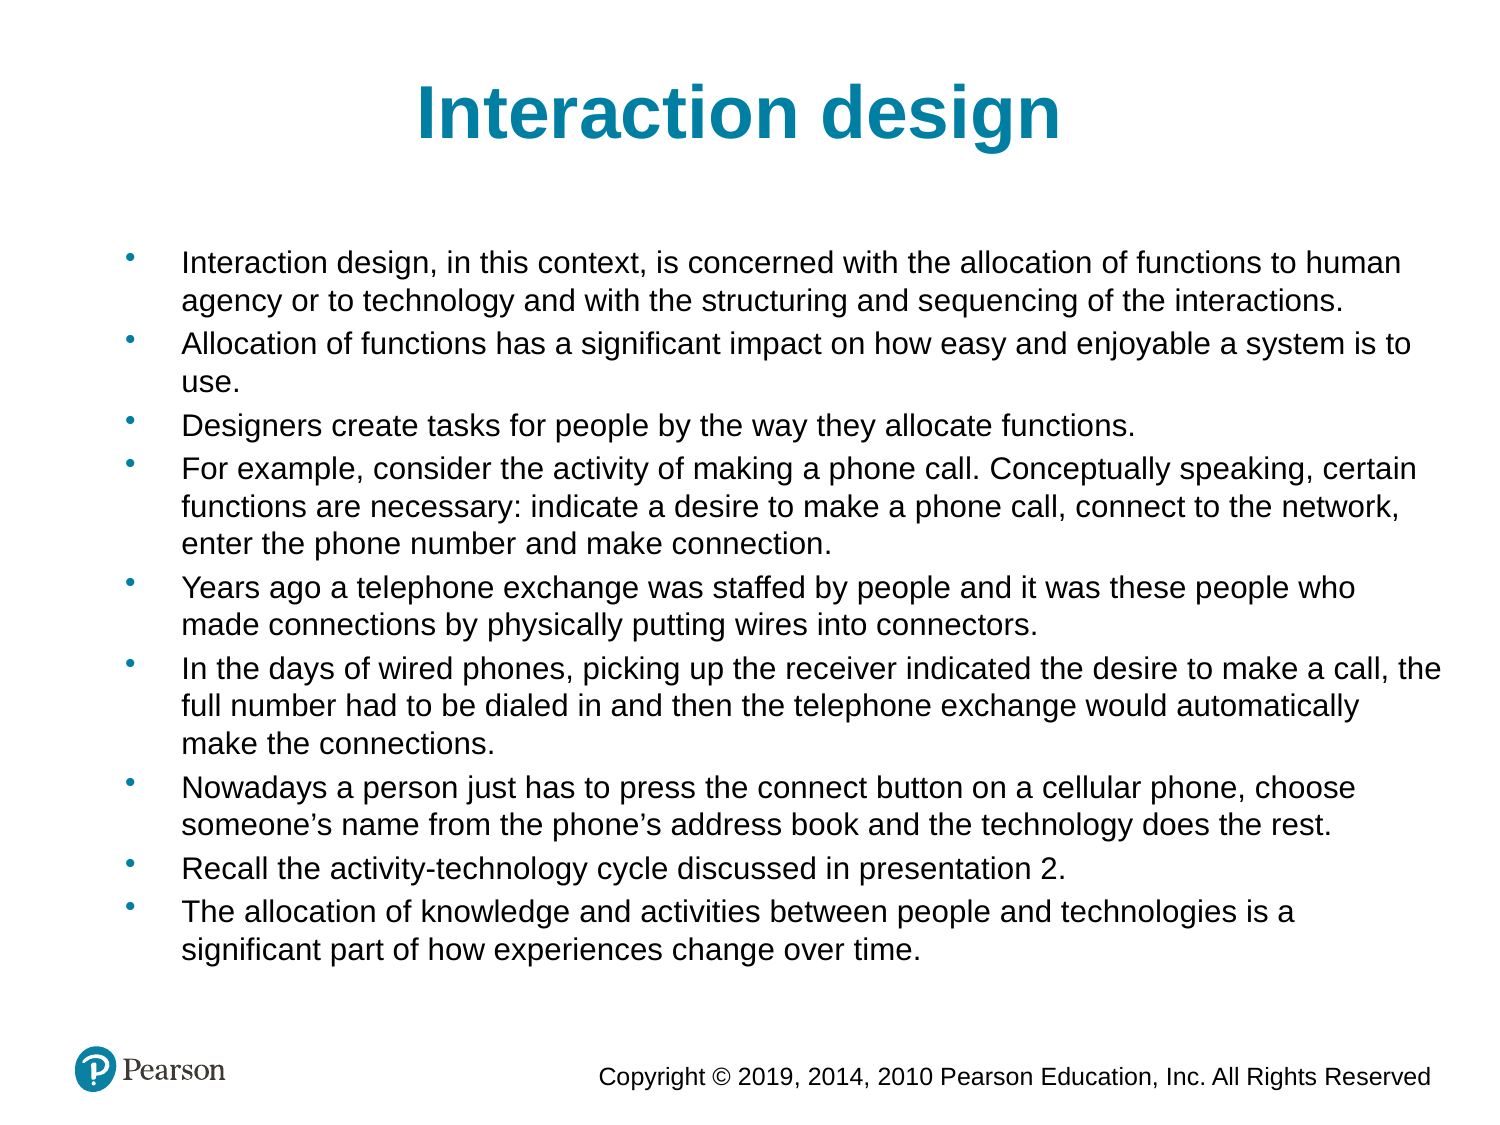

Interaction design
Interaction design, in this context, is concerned with the allocation of functions to human agency or to technology and with the structuring and sequencing of the interactions.
Allocation of functions has a significant impact on how easy and enjoyable a system is to use.
Designers create tasks for people by the way they allocate functions.
For example, consider the activity of making a phone call. Conceptually speaking, certain functions are necessary: indicate a desire to make a phone call, connect to the network, enter the phone number and make connection.
Years ago a telephone exchange was staffed by people and it was these people who made connections by physically putting wires into connectors.
In the days of wired phones, picking up the receiver indicated the desire to make a call, the full number had to be dialed in and then the telephone exchange would automatically make the connections.
Nowadays a person just has to press the connect button on a cellular phone, choose someone’s name from the phone’s address book and the technology does the rest.
Recall the activity-technology cycle discussed in presentation 2.
The allocation of knowledge and activities between people and technologies is a significant part of how experiences change over time.